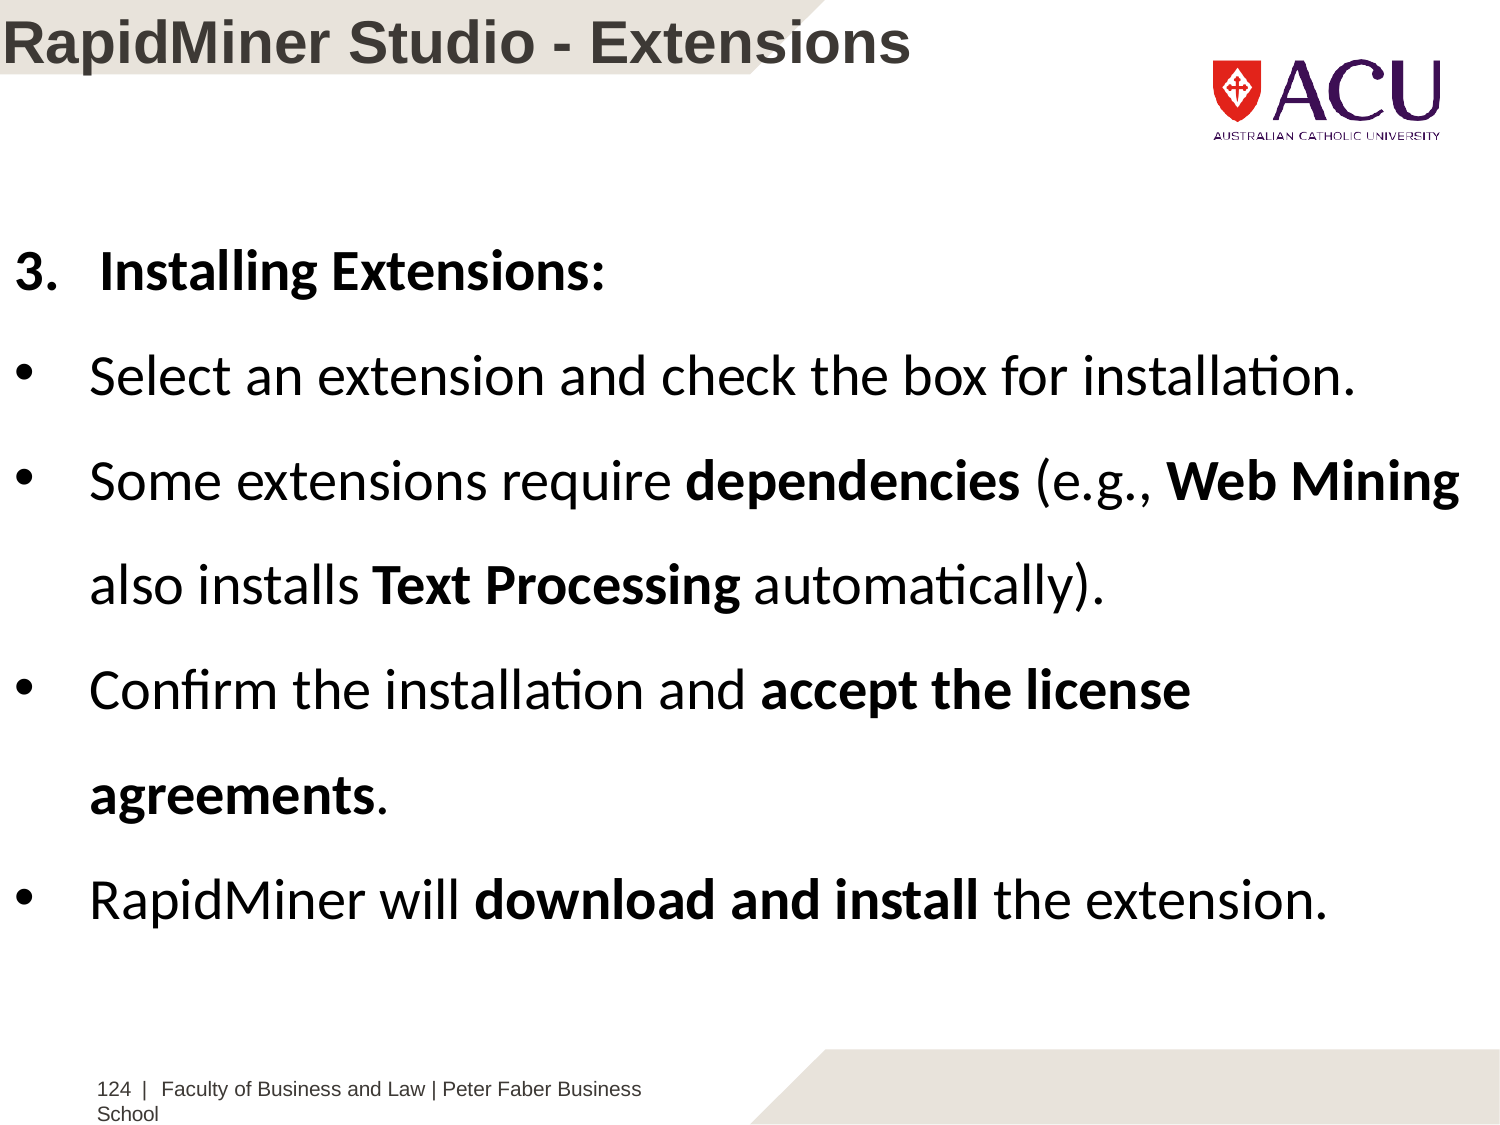

# RapidMiner Studio - Extensions
Installing Extensions:
Select an extension and check the box for installation.
Some extensions require dependencies (e.g., Web Mining also installs Text Processing automatically).
Confirm the installation and accept the license agreements.
RapidMiner will download and install the extension.
124 | Faculty of Business and Law | Peter Faber Business School